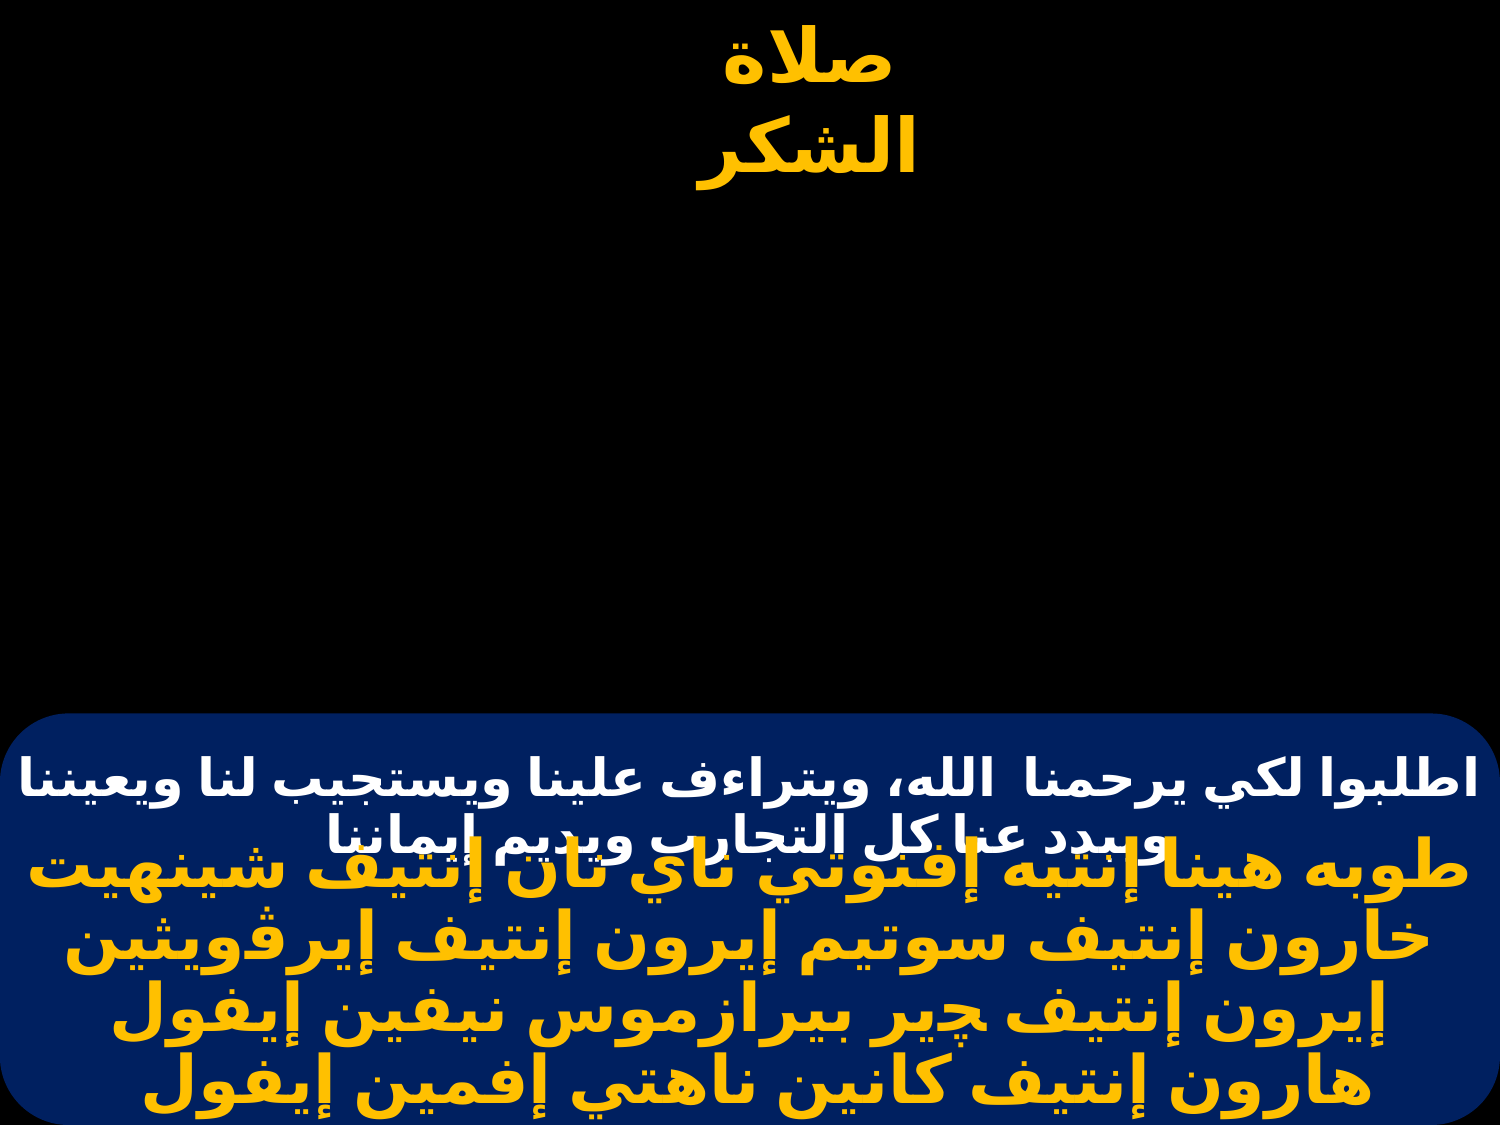

# اطلبوا لكي يرحمنا  الله، ويتراءف علينا ويستجيب لنا ويعيننا ويبدد عنا كل التجارب ويديم إيماننا

طوبه هينا إنتيه إفنوتي ناي نان إنتيف شينهيت خارون إنتيف سوتيم إيرون إنتيف إيرﭬويثين إيرون إنتيف ﭽير بيرازموس نيفين إيفول هارون إنتيف كانين ناهتي إفمين إيفول